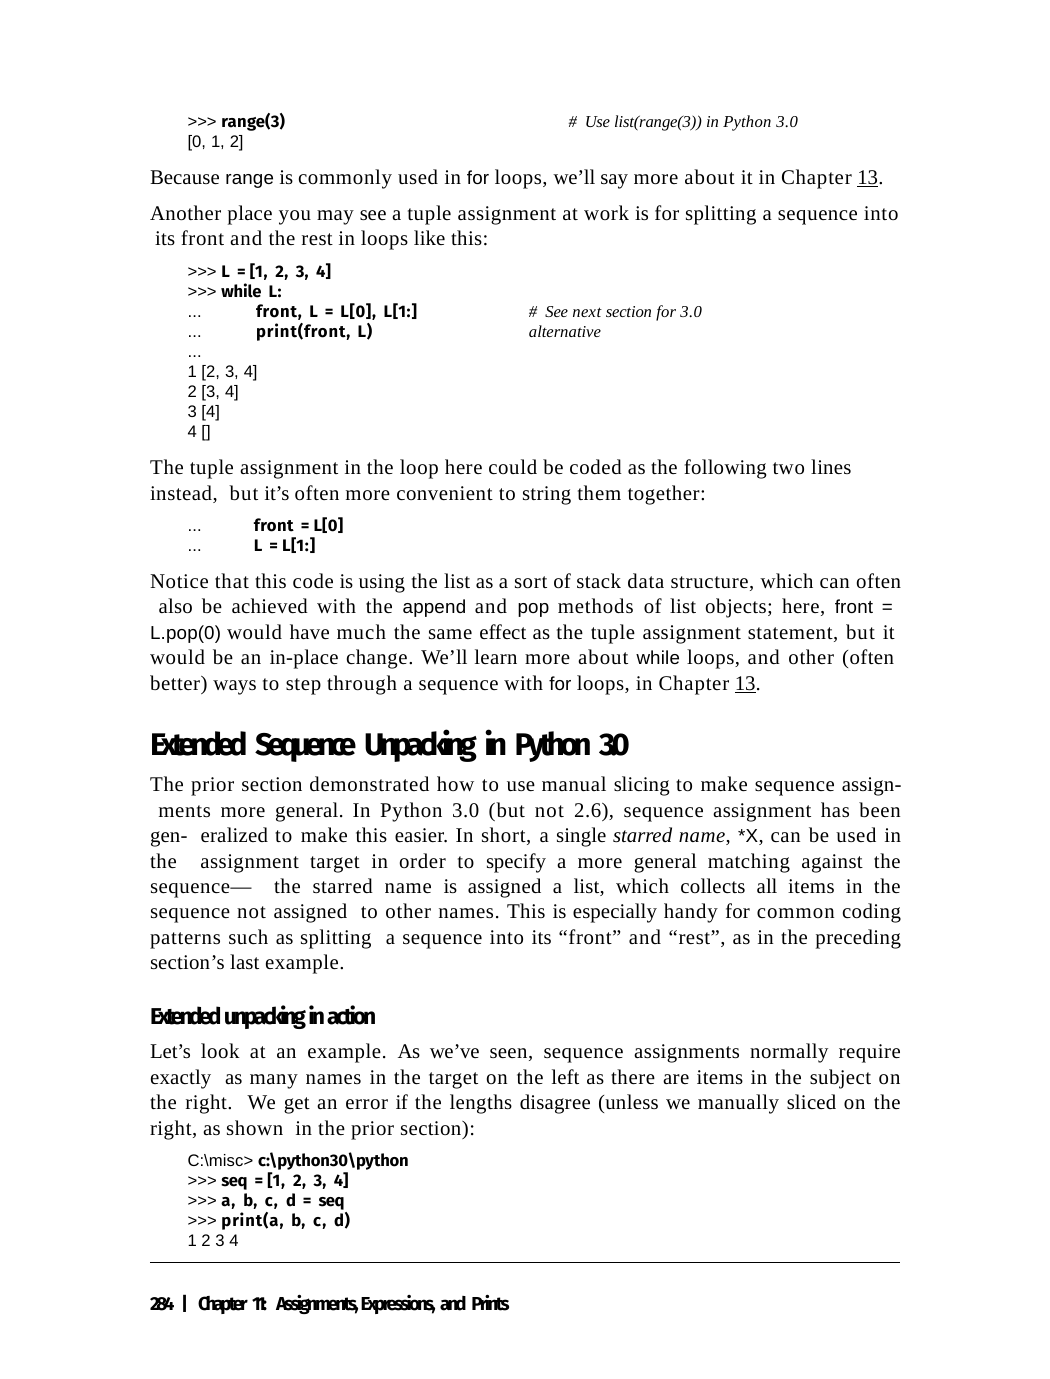

>>> range(3)	# Use list(range(3)) in Python 3.0
[0, 1, 2]
Because range is commonly used in for loops, we’ll say more about it in Chapter 13.
Another place you may see a tuple assignment at work is for splitting a sequence into  its front and the rest in loops like this:
>>> L = [1, 2, 3, 4]
>>> while L:
...	front, L = L[0], L[1:]
...	print(front, L)
...
1 [2, 3, 4]
2 [3, 4]
3 [4]
4 []
# See next section for 3.0 alternative
The tuple assignment in the loop here could be coded as the following two lines instead,  but it’s often more convenient to string them together:
...
...
front = L[0]  L = L[1:]
Notice that this code is using the list as a sort of stack data structure, which can often  also be achieved with the append and pop methods of list objects; here, front =  L.pop(0) would have much the same effect as the tuple assignment statement, but it  would be an in-place change. We’ll learn more about while loops, and other (often  better) ways to step through a sequence with for loops, in Chapter 13.

Extended Sequence Unpacking in Python 3.0
The prior section demonstrated how to use manual slicing to make sequence assign-  ments more general. In Python 3.0 (but not 2.6), sequence assignment has been gen-  eralized to make this easier. In short, a single starred name, *X, can be used in the  assignment target in order to specify a more general matching against the sequence—  the starred name is assigned a list, which collects all items in the sequence not assigned  to other names. This is especially handy for common coding patterns such as splitting  a sequence into its “front” and “rest”, as in the preceding section’s last example.

Extended unpacking in action
Let’s look at an example. As we’ve seen, sequence assignments normally require exactly  as many names in the target on the left as there are items in the subject on the right.  We get an error if the lengths disagree (unless we manually sliced on the right, as shown  in the prior section):
C:\misc> c:\python30\python
>>> seq = [1, 2, 3, 4]
>>> a, b, c, d = seq
>>> print(a, b, c, d)
1 2 3 4

284  |  Chapter 11:  Assignments, Expressions, and Prints